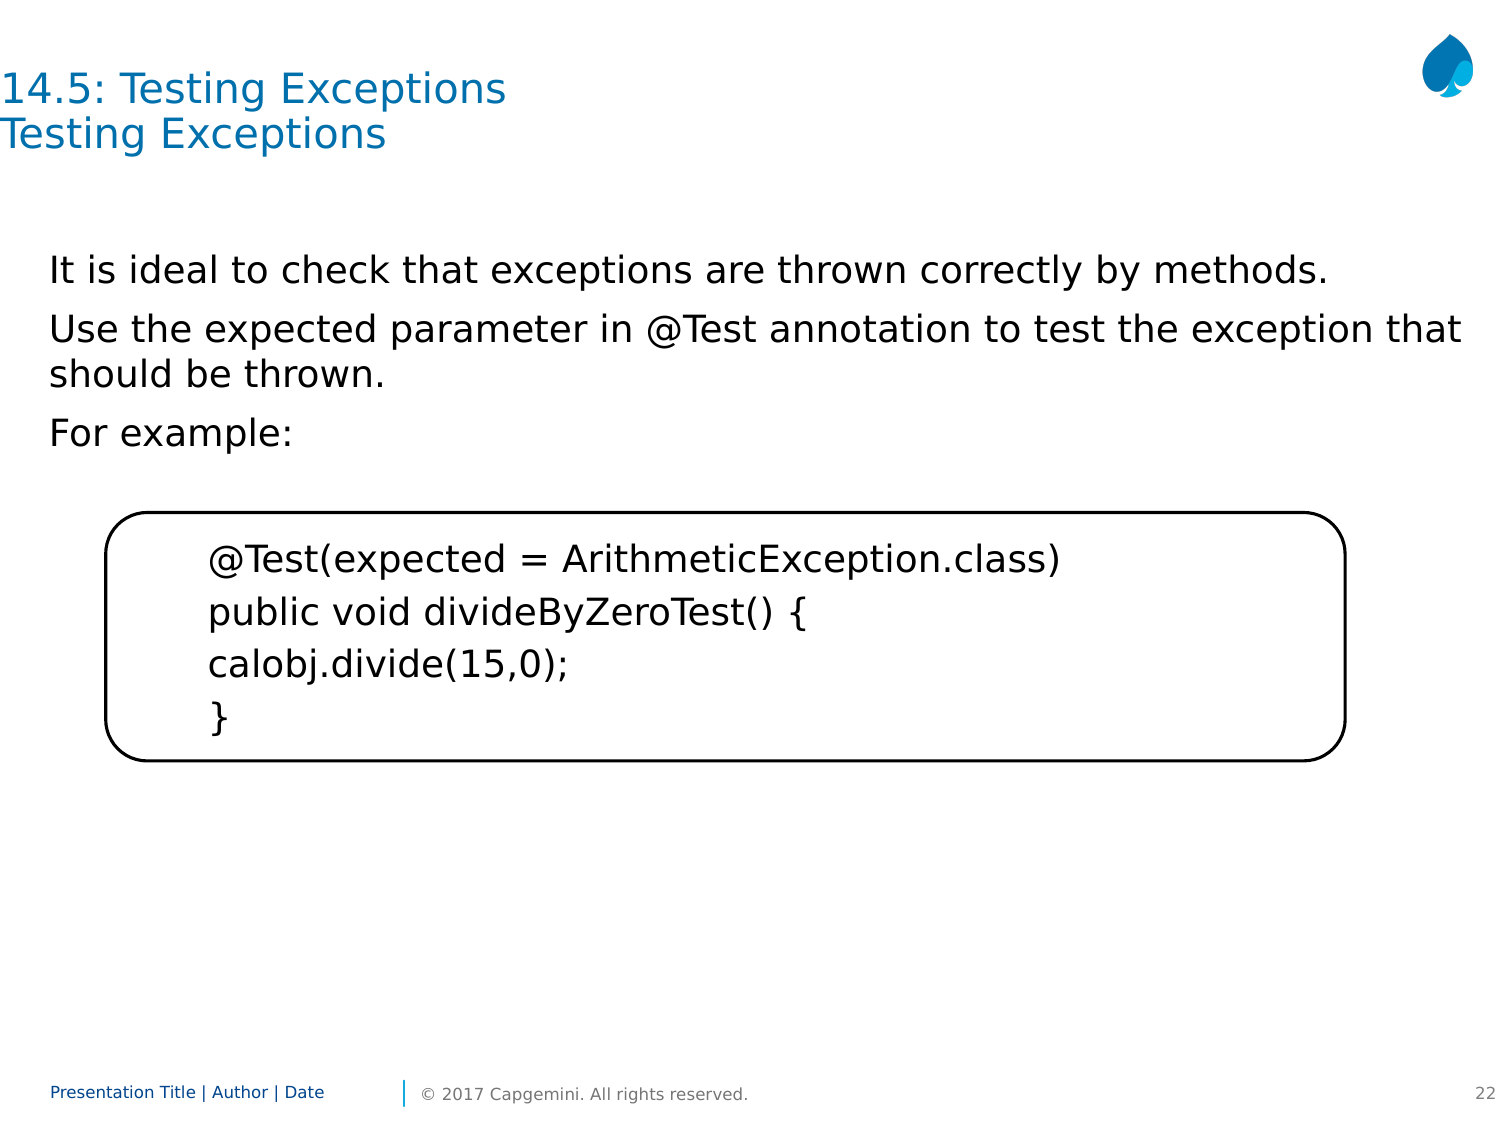

14.5: Testing Exceptions
Testing Exceptions
It is ideal to check that exceptions are thrown correctly by methods.
Use the expected parameter in @Test annotation to test the exception that should be thrown.
For example:
@Test(expected = ArithmeticException.class)
public void divideByZeroTest() {
calobj.divide(15,0);
}